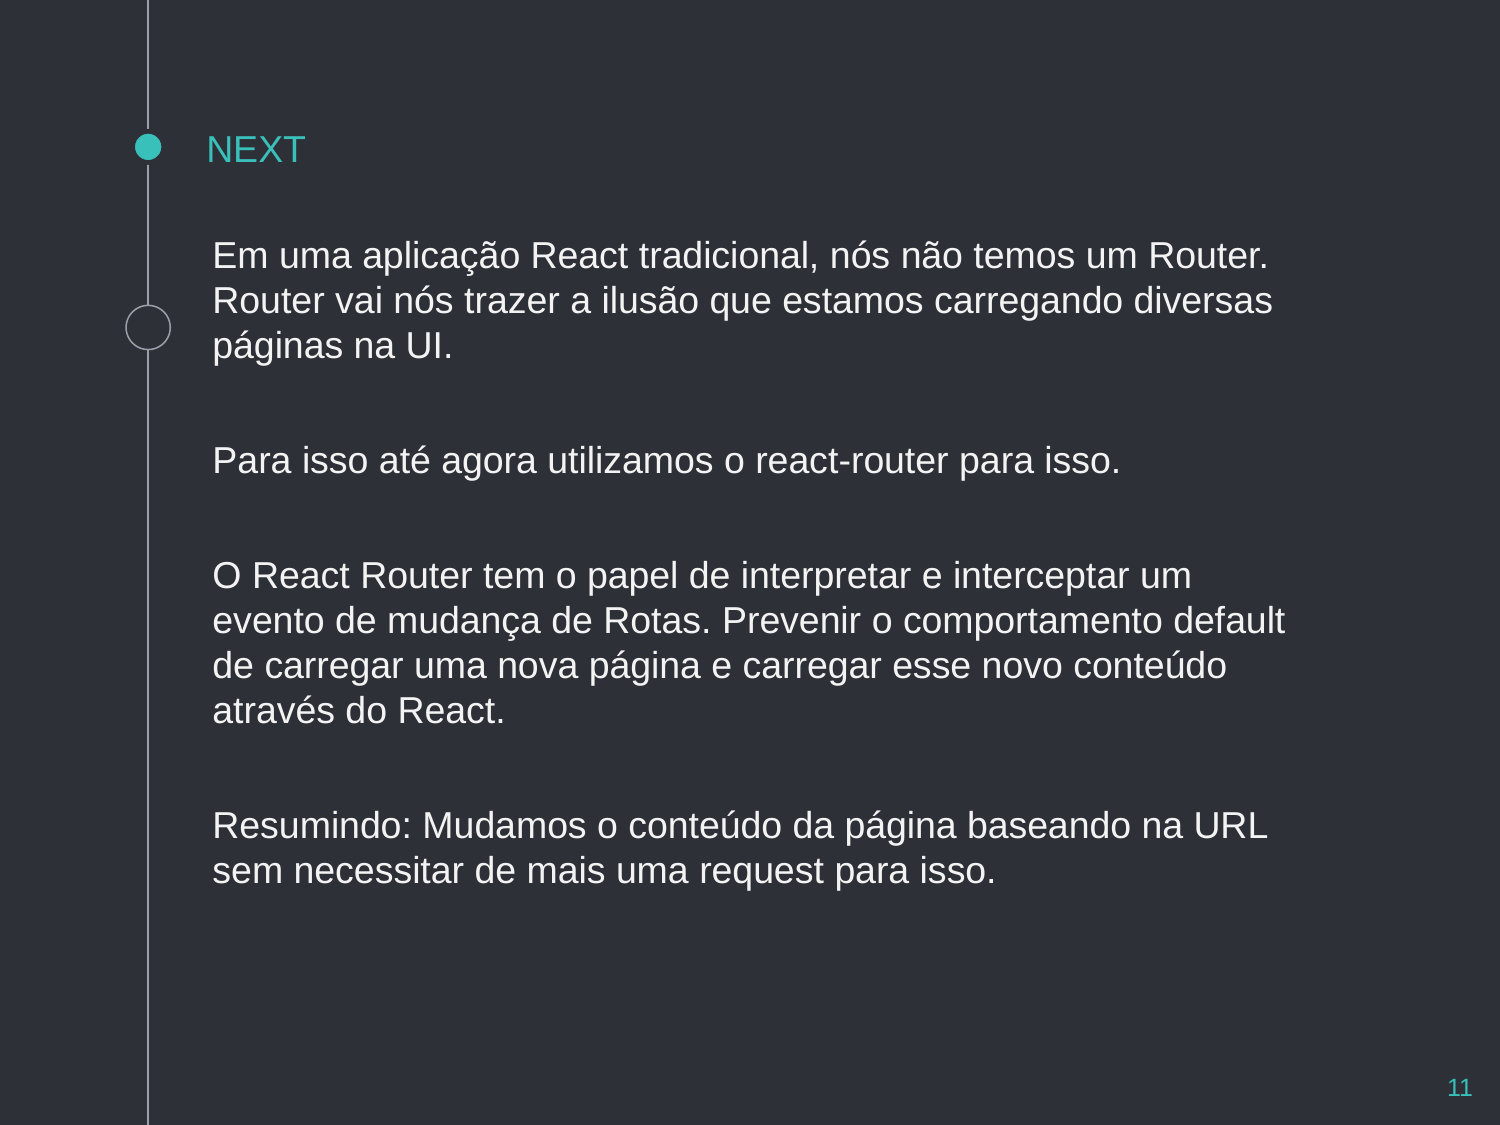

# NEXT
Em uma aplicação React tradicional, nós não temos um Router. Router vai nós trazer a ilusão que estamos carregando diversas páginas na UI.

Para isso até agora utilizamos o react-router para isso.

O React Router tem o papel de interpretar e interceptar um evento de mudança de Rotas. Prevenir o comportamento default de carregar uma nova página e carregar esse novo conteúdo através do React.

Resumindo: Mudamos o conteúdo da página baseando na URL sem necessitar de mais uma request para isso.
11